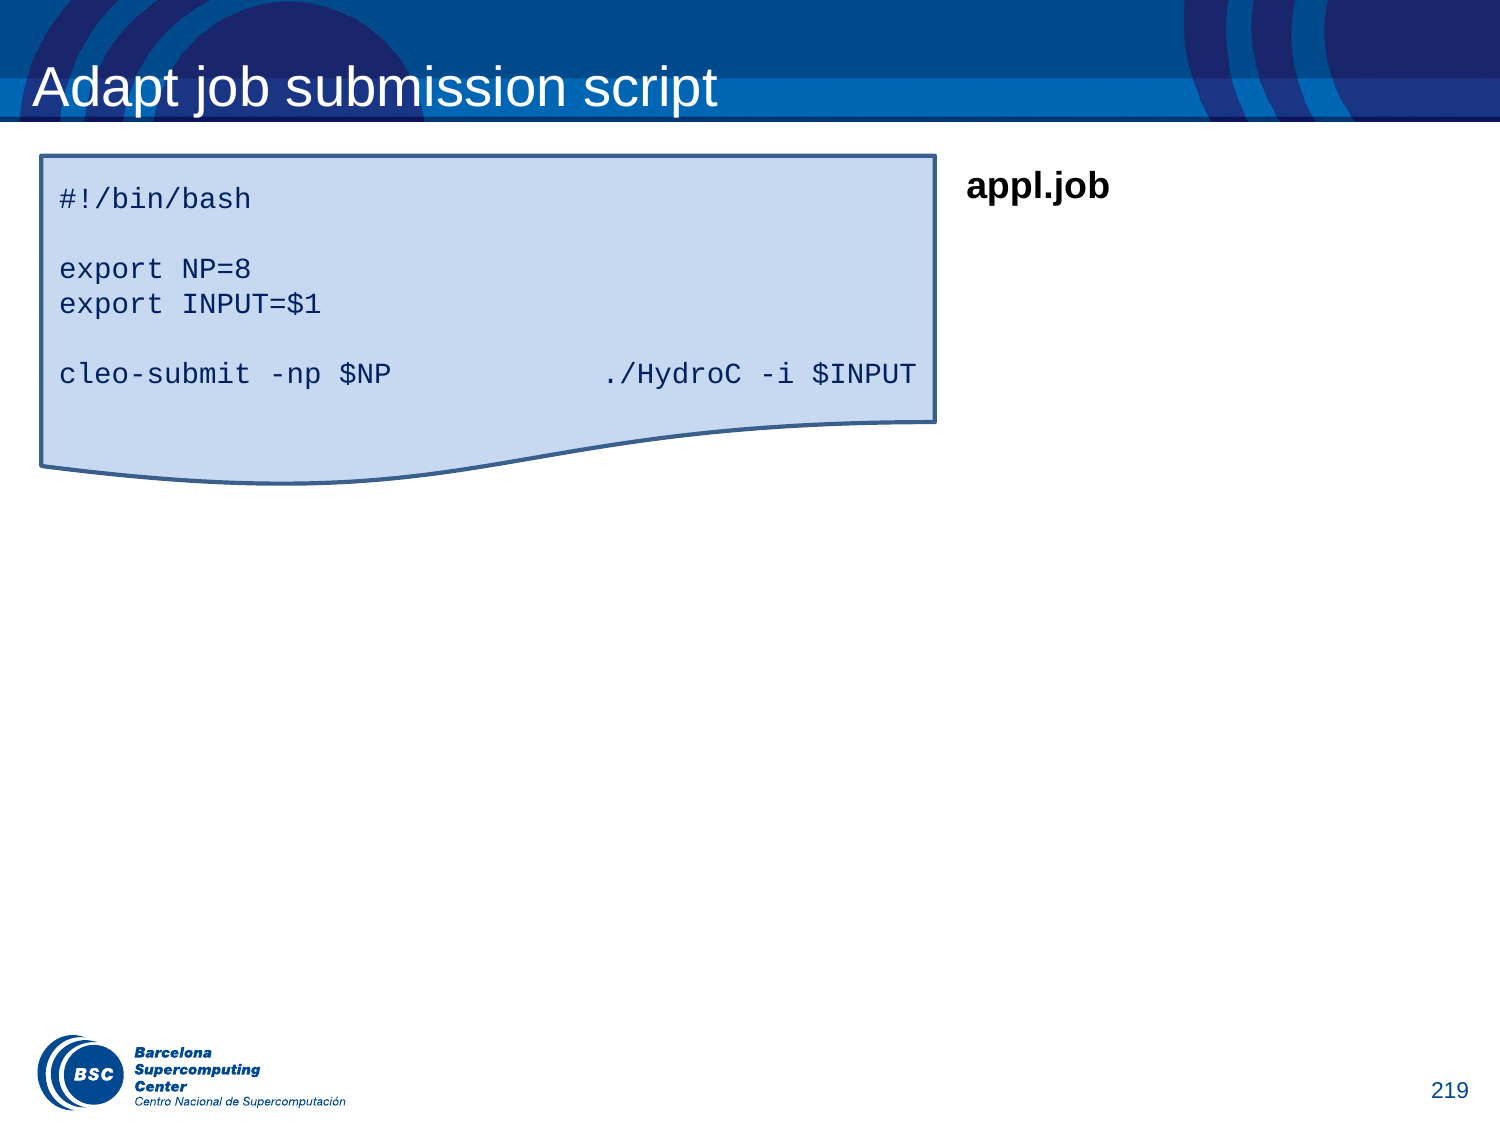

# Adapt job submission script
appl.job

#!/bin/bash

export NP=8
export INPUT=$1

cleo-submit -np $NP            ./HydroC -i $INPUT
219